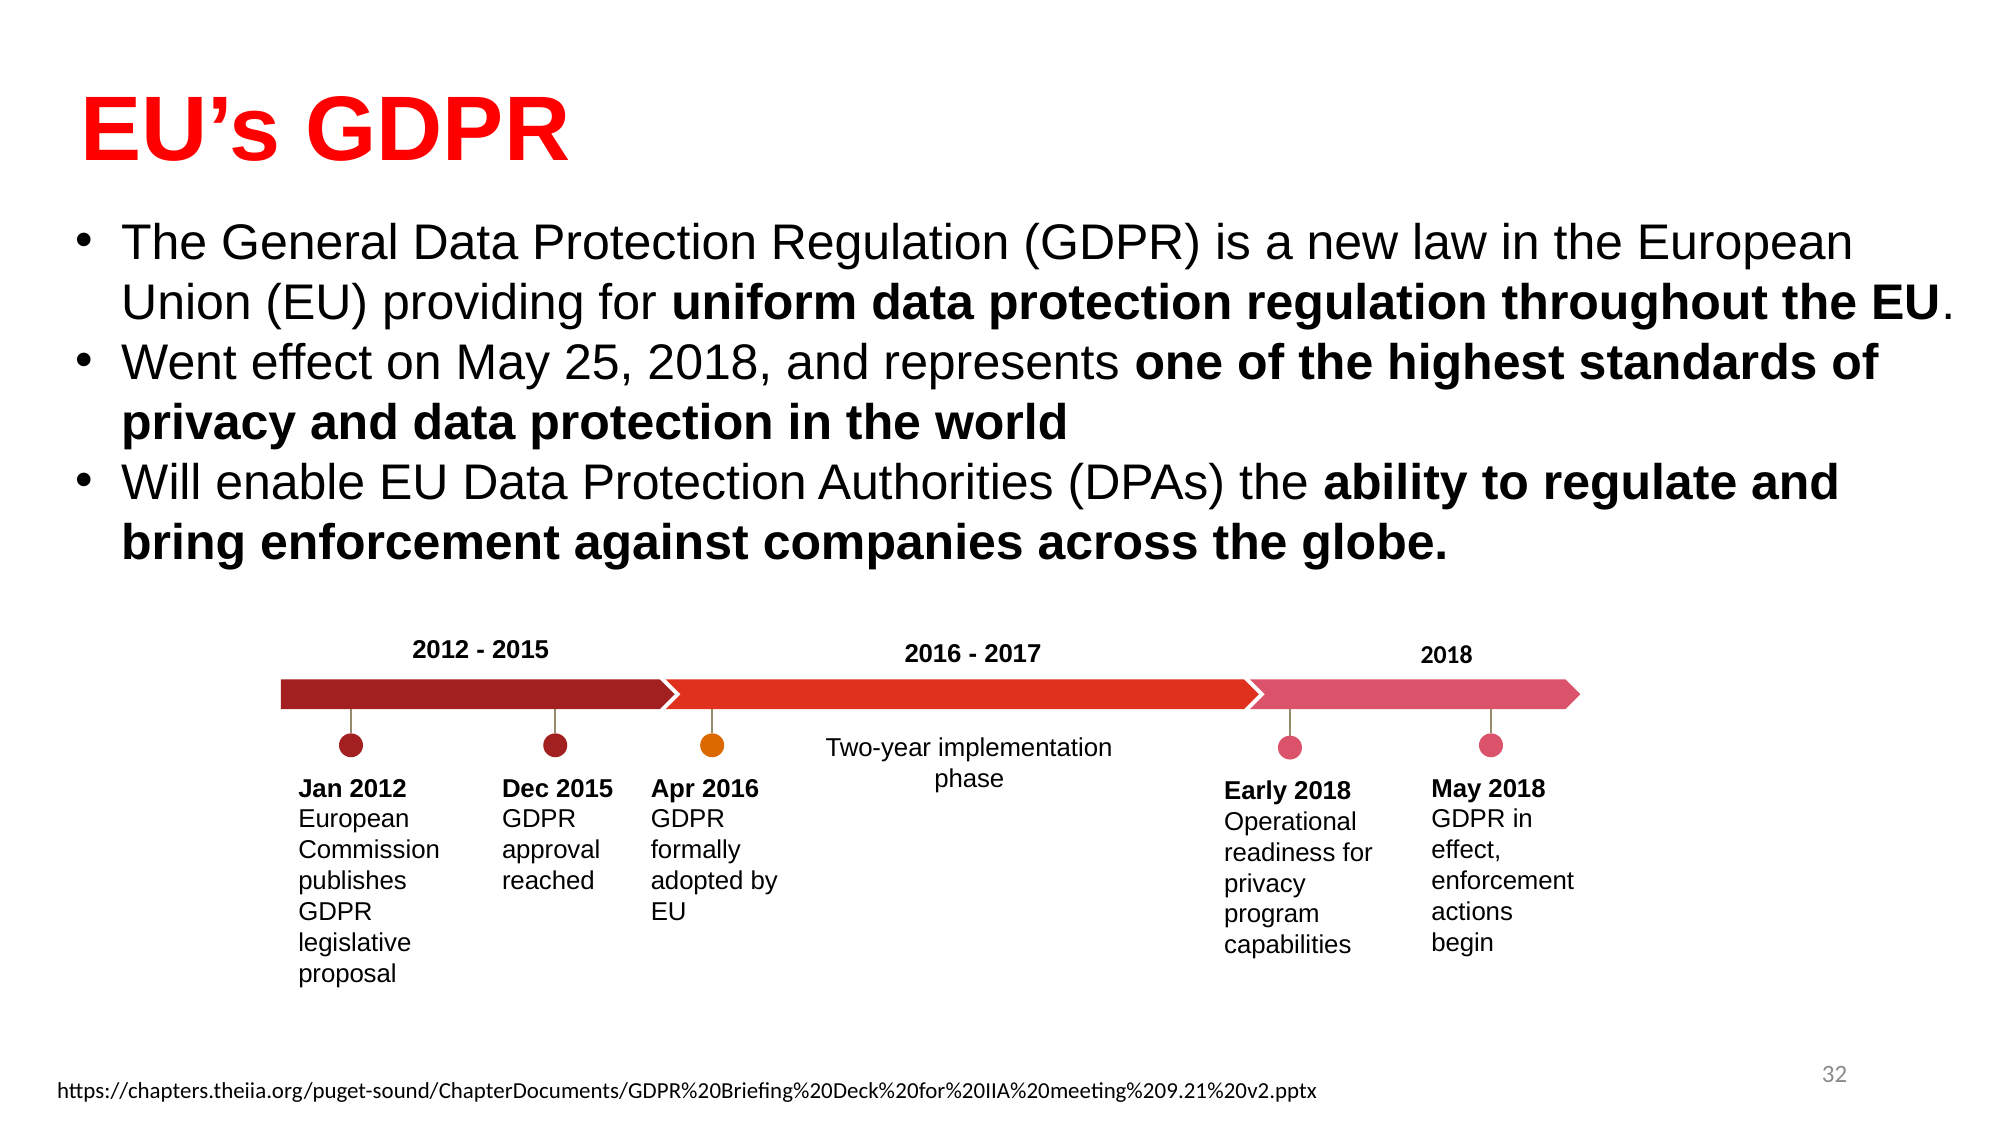

# EU’s GDPR
The General Data Protection Regulation (GDPR) is a new law in the European Union (EU) providing for uniform data protection regulation throughout the EU.
Went effect on May 25, 2018, and represents one of the highest standards of privacy and data protection in the world
Will enable EU Data Protection Authorities (DPAs) the ability to regulate and bring enforcement against companies across the globe.
 2012 - 2015
 2016 - 2017
 2018

Two-year implementation phase

Dec 2015
GDPR approval reached
May 2018
GDPR in effect, enforcement actions begin
Apr 2016
GDPR formally adopted by EU
Jan 2012
European Commission publishes GDPR legislative proposal
Early 2018
Operational readiness for privacy program capabilities
32
https://chapters.theiia.org/puget-sound/ChapterDocuments/GDPR%20Briefing%20Deck%20for%20IIA%20meeting%209.21%20v2.pptx